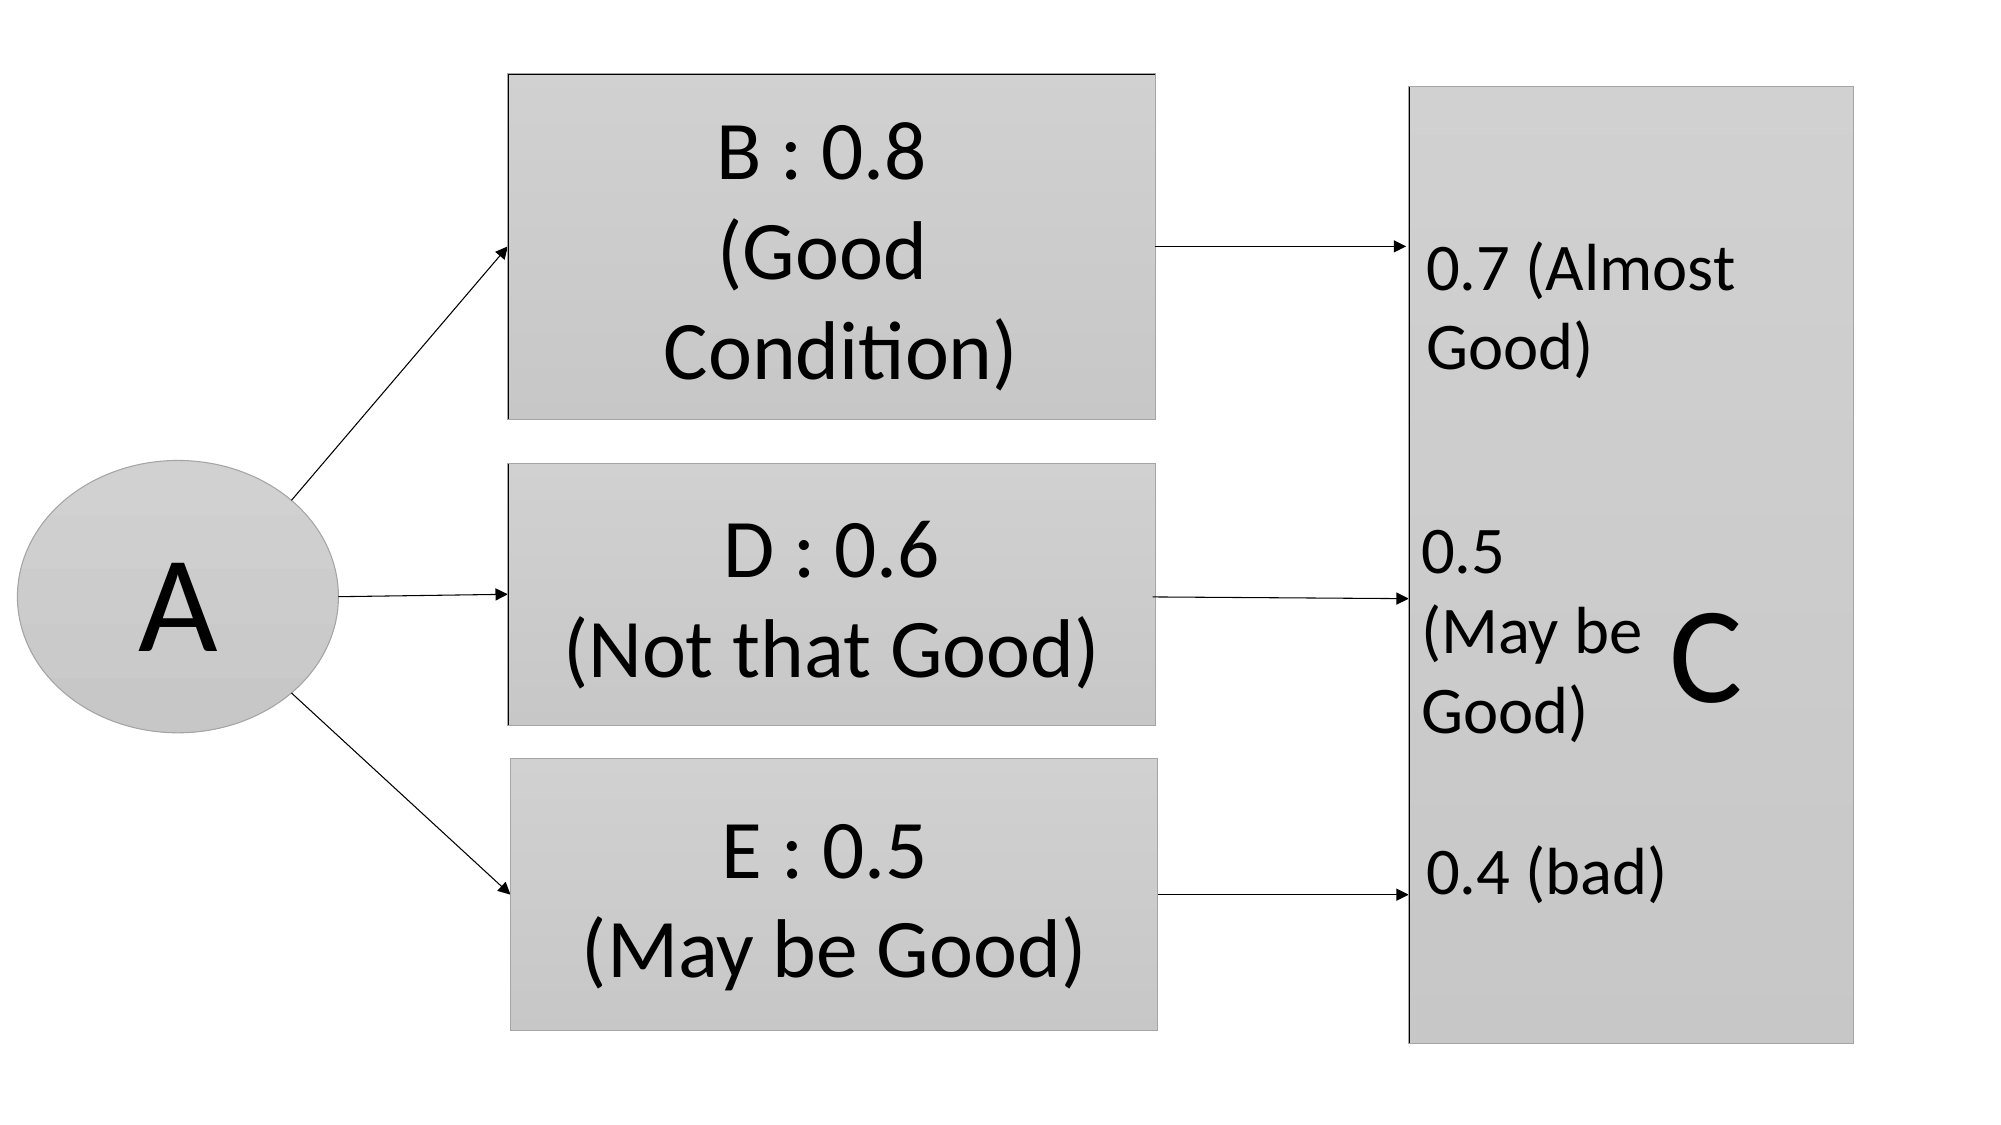

B : 0.8
(Good
 Condition)
			C
0.7 (Almost Good)
A
D : 0.6
(Not that Good)
0.5
(May be Good)
E : 0.5
(May be Good)
0.4 (bad)